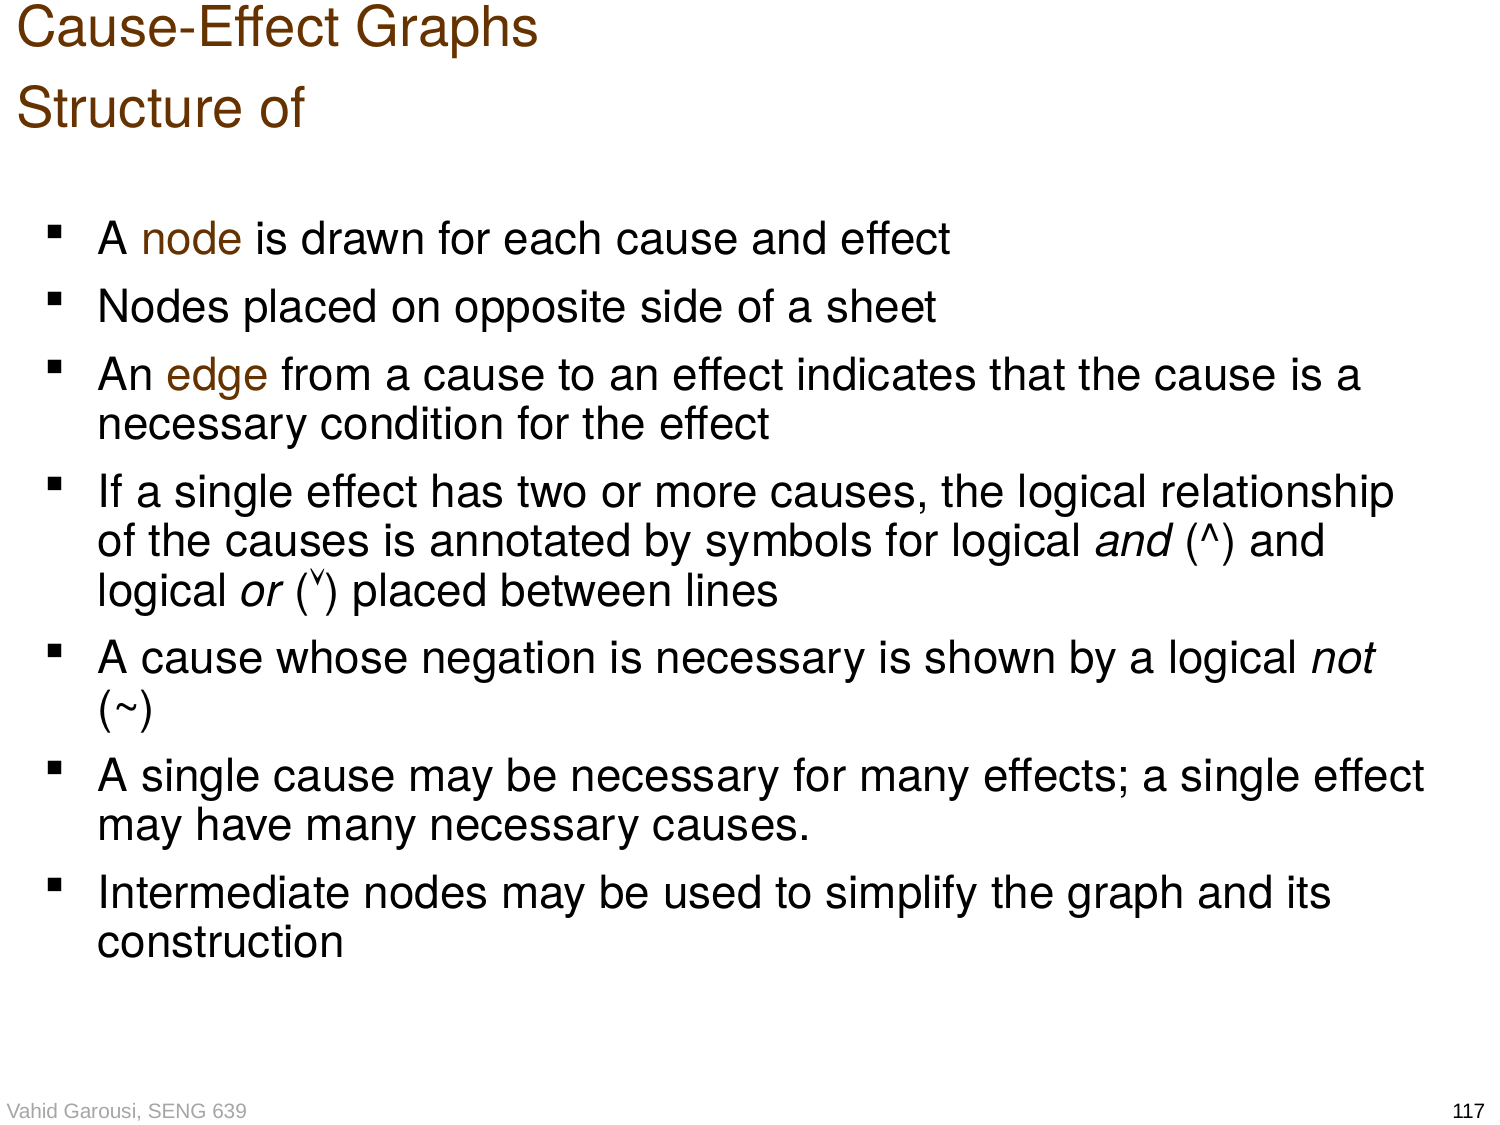

# Cause-Effect Graphs Structure of
A node is drawn for each cause and effect
Nodes placed on opposite side of a sheet
An edge from a cause to an effect indicates that the cause is a necessary condition for the effect
If a single effect has two or more causes, the logical relationship of the causes is annotated by symbols for logical and (^) and logical or (∨) placed between lines
A cause whose negation is necessary is shown by a logical not (~)
A single cause may be necessary for many effects; a single effect may have many necessary causes.
Intermediate nodes may be used to simplify the graph and its construction